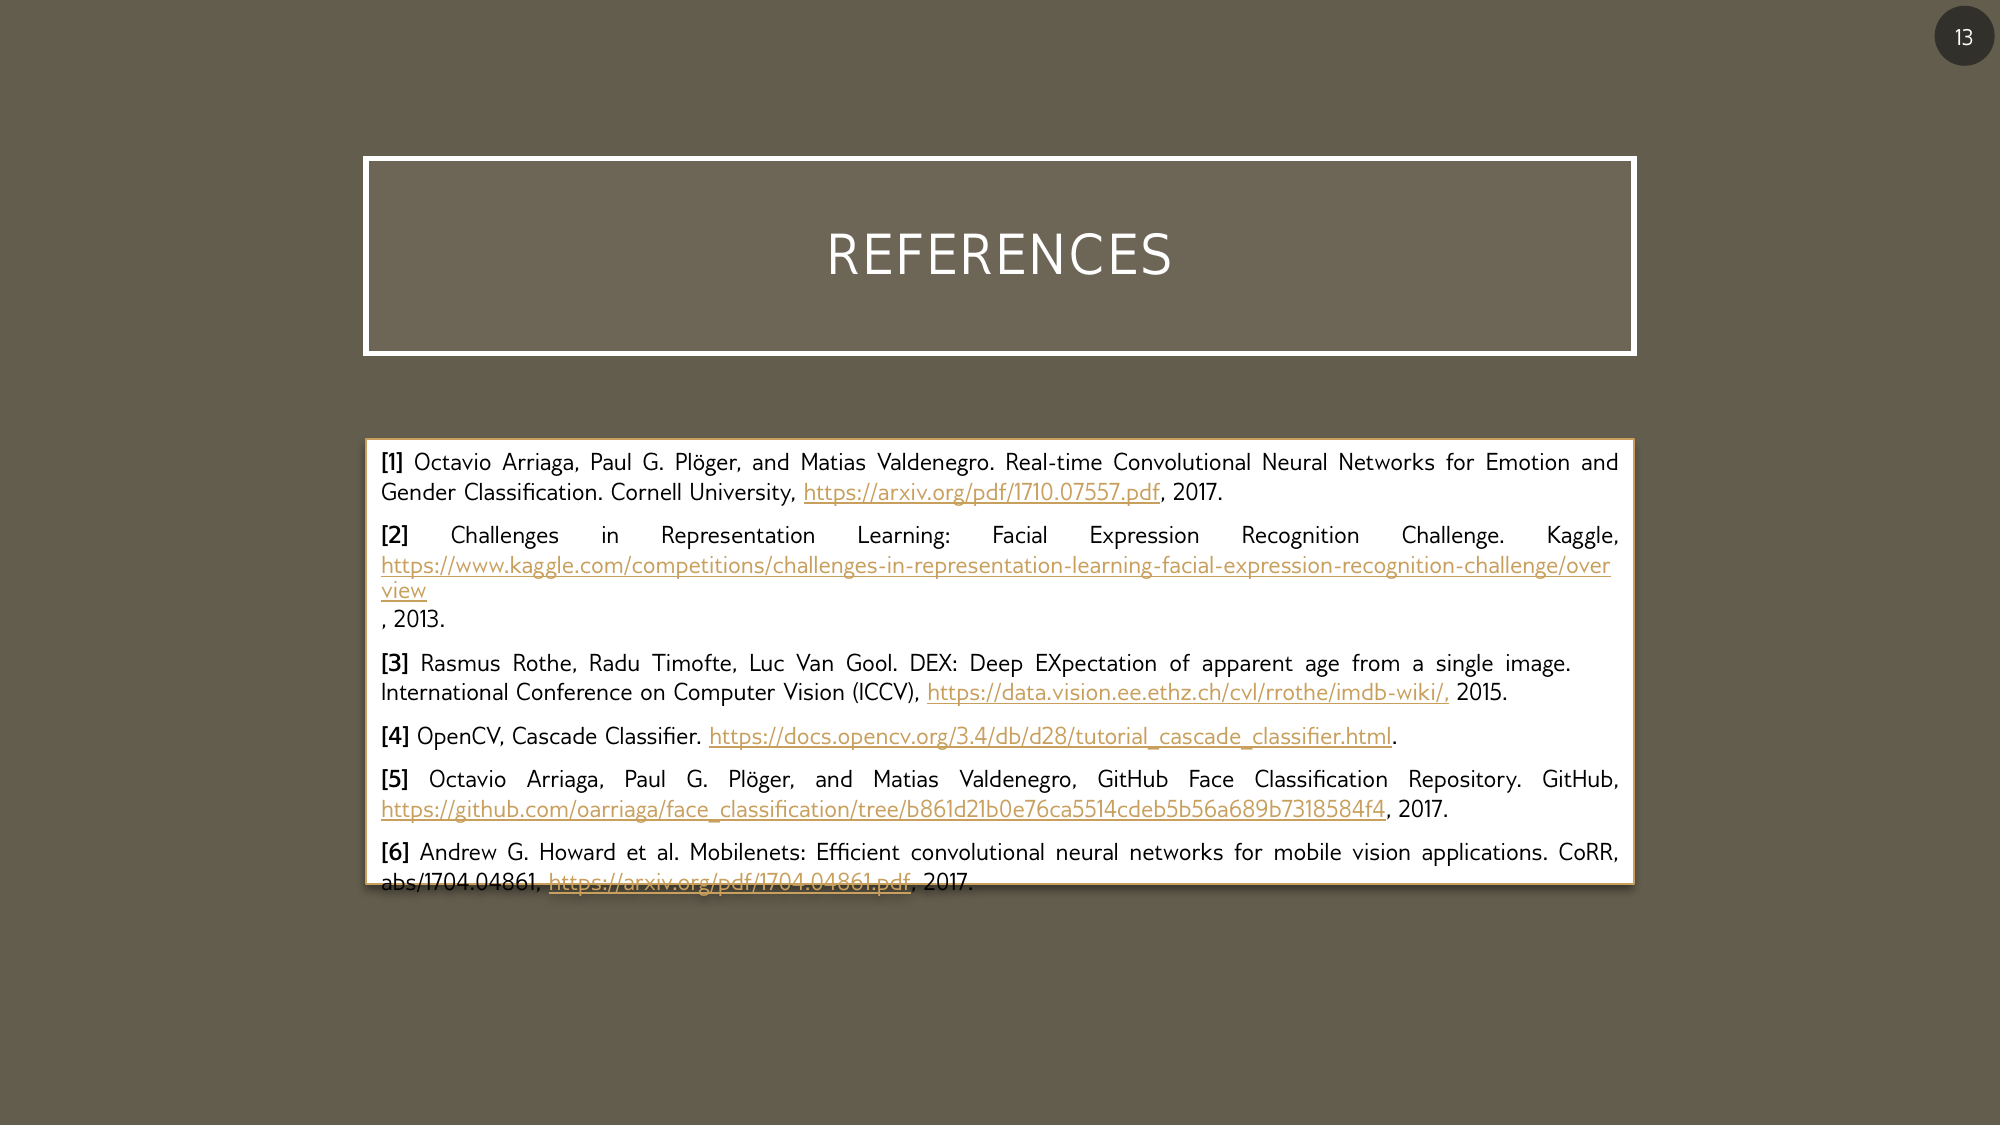

13
# References
[1] Octavio Arriaga, Paul G. Plöger, and Matias Valdenegro. Real-time Convolutional Neural Networks for Emotion and Gender Classification. Cornell University, https://arxiv.org/pdf/1710.07557.pdf, 2017.
[2] Challenges in Representation Learning: Facial Expression Recognition Challenge. Kaggle, https://www.kaggle.com/competitions/challenges-in-representation-learning-facial-expression-recognition-challenge/overview, 2013.
[3] Rasmus Rothe, Radu Timofte, Luc Van Gool. DEX: Deep EXpectation of apparent age from a single image.     International Conference on Computer Vision (ICCV), https://data.vision.ee.ethz.ch/cvl/rrothe/imdb-wiki/, 2015.
[4] OpenCV, Cascade Classifier. https://docs.opencv.org/3.4/db/d28/tutorial_cascade_classifier.html.
[5] Octavio Arriaga, Paul G. Plöger, and Matias Valdenegro, GitHub Face Classification Repository. GitHub, https://github.com/oarriaga/face_classification/tree/b861d21b0e76ca5514cdeb5b56a689b7318584f4, 2017.
[6] Andrew G. Howard et al. Mobilenets: Efficient convolutional neural networks for mobile vision applications. CoRR, abs/1704.04861, https://arxiv.org/pdf/1704.04861.pdf, 2017.